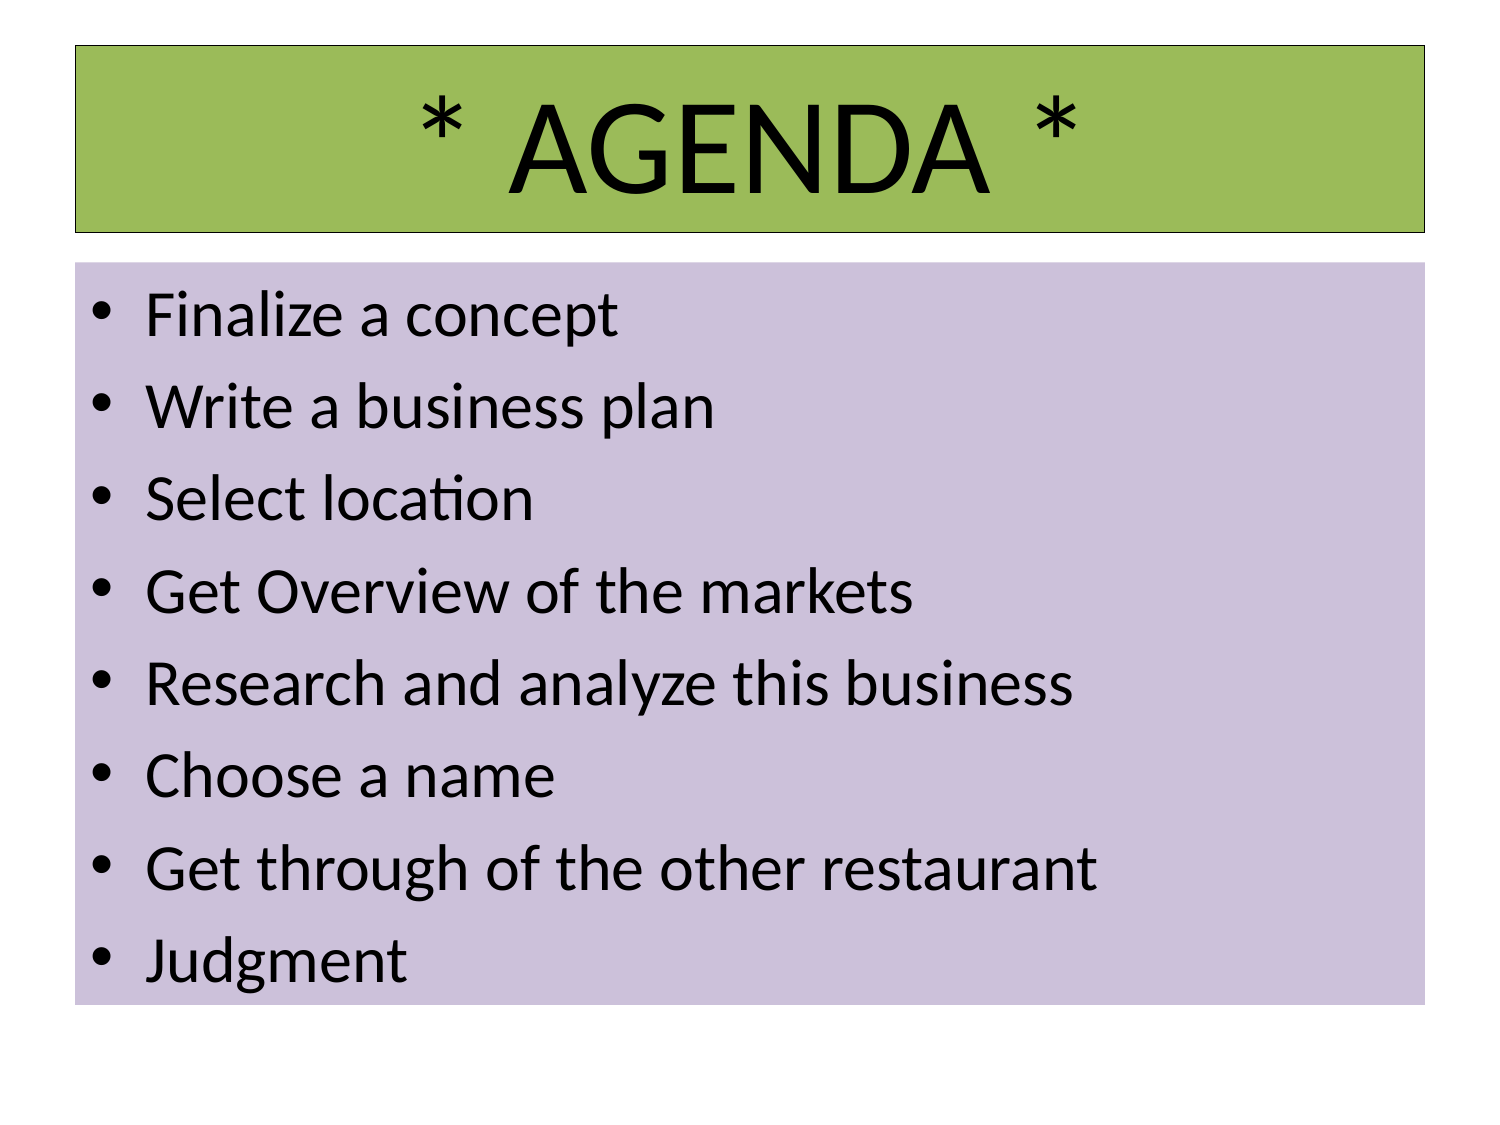

# * AGENDA *
Finalize a concept
Write a business plan
Select location
Get Overview of the markets
Research and analyze this business
Choose a name
Get through of the other restaurant
Judgment